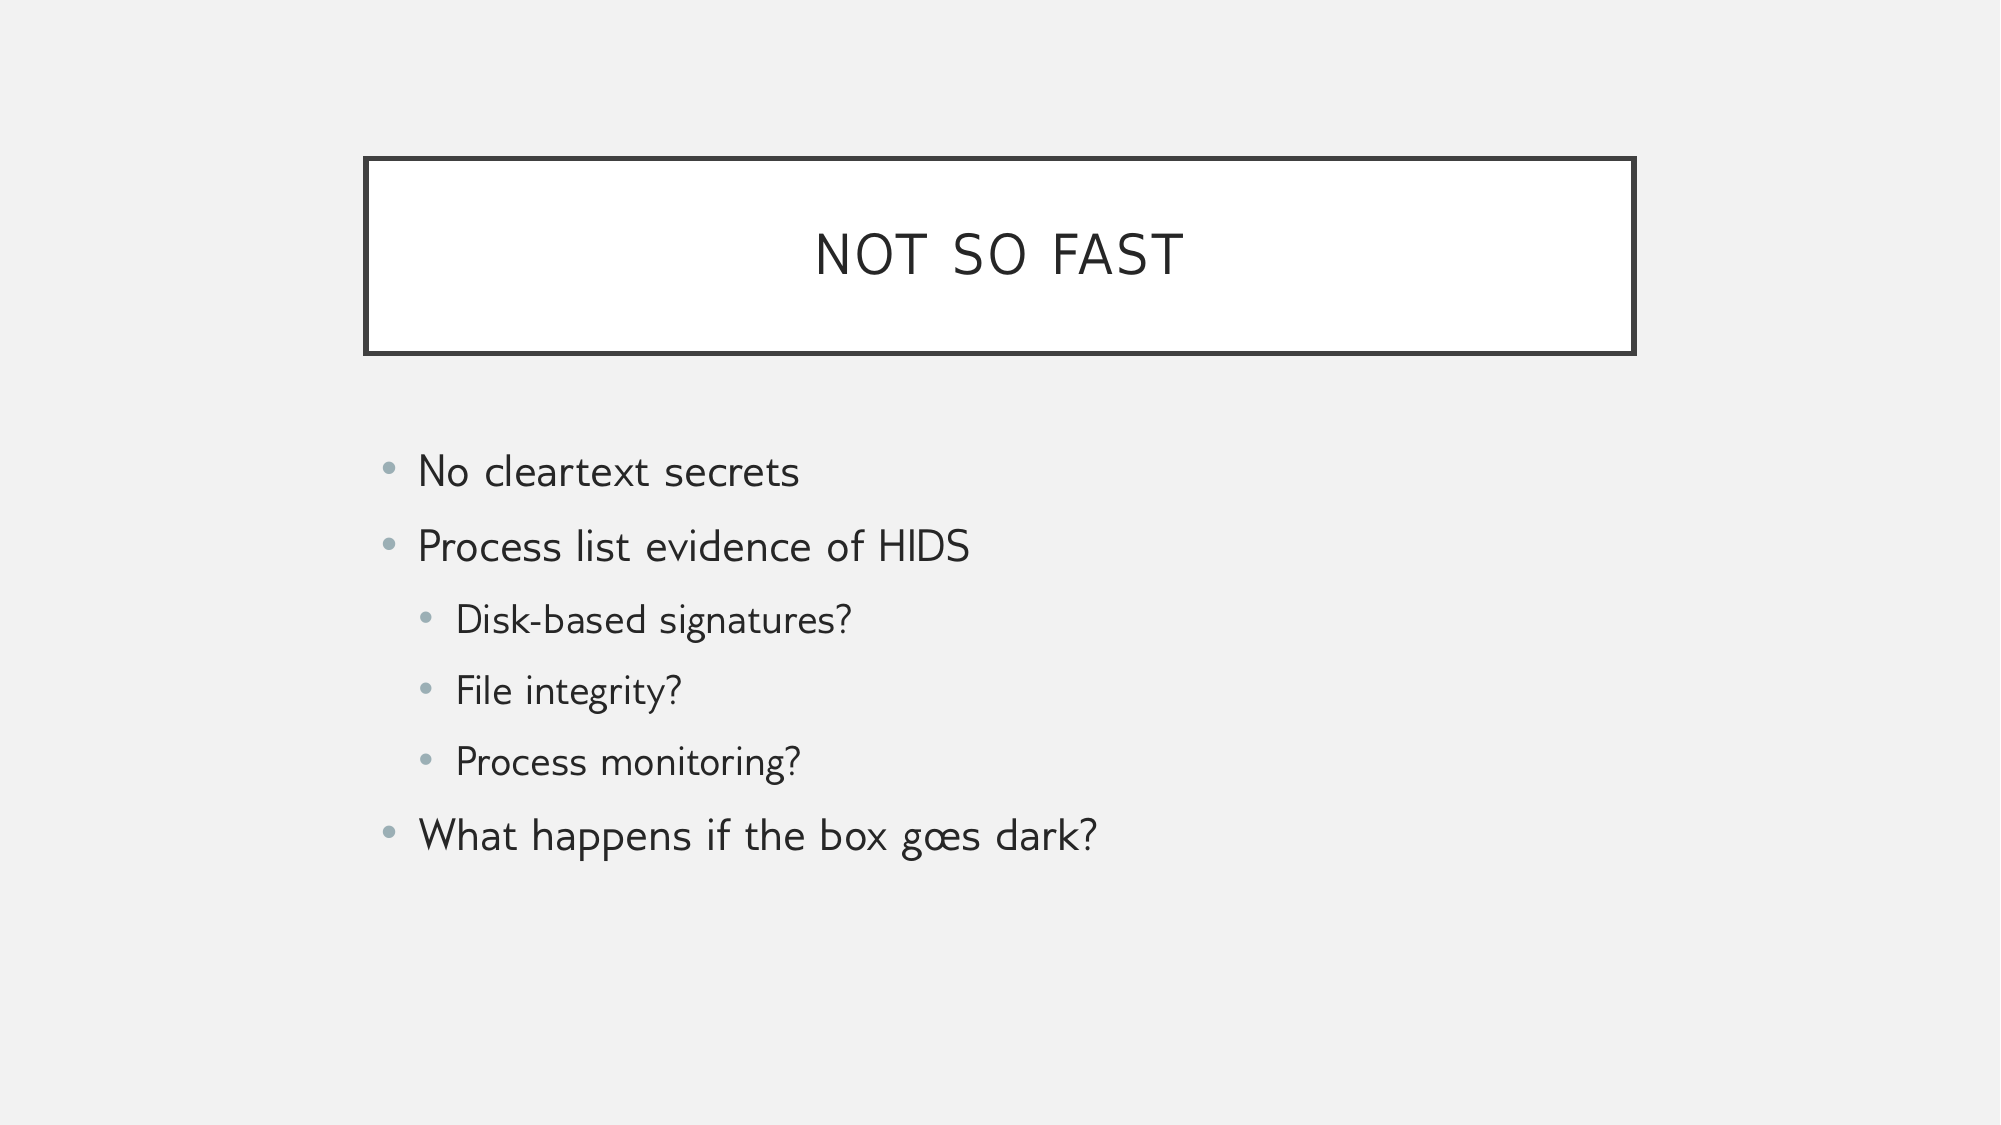

# Not So Fast
No cleartext secrets
Process list evidence of HIDS
Disk-based signatures?
File integrity?
Process monitoring?
What happens if the box goes dark?